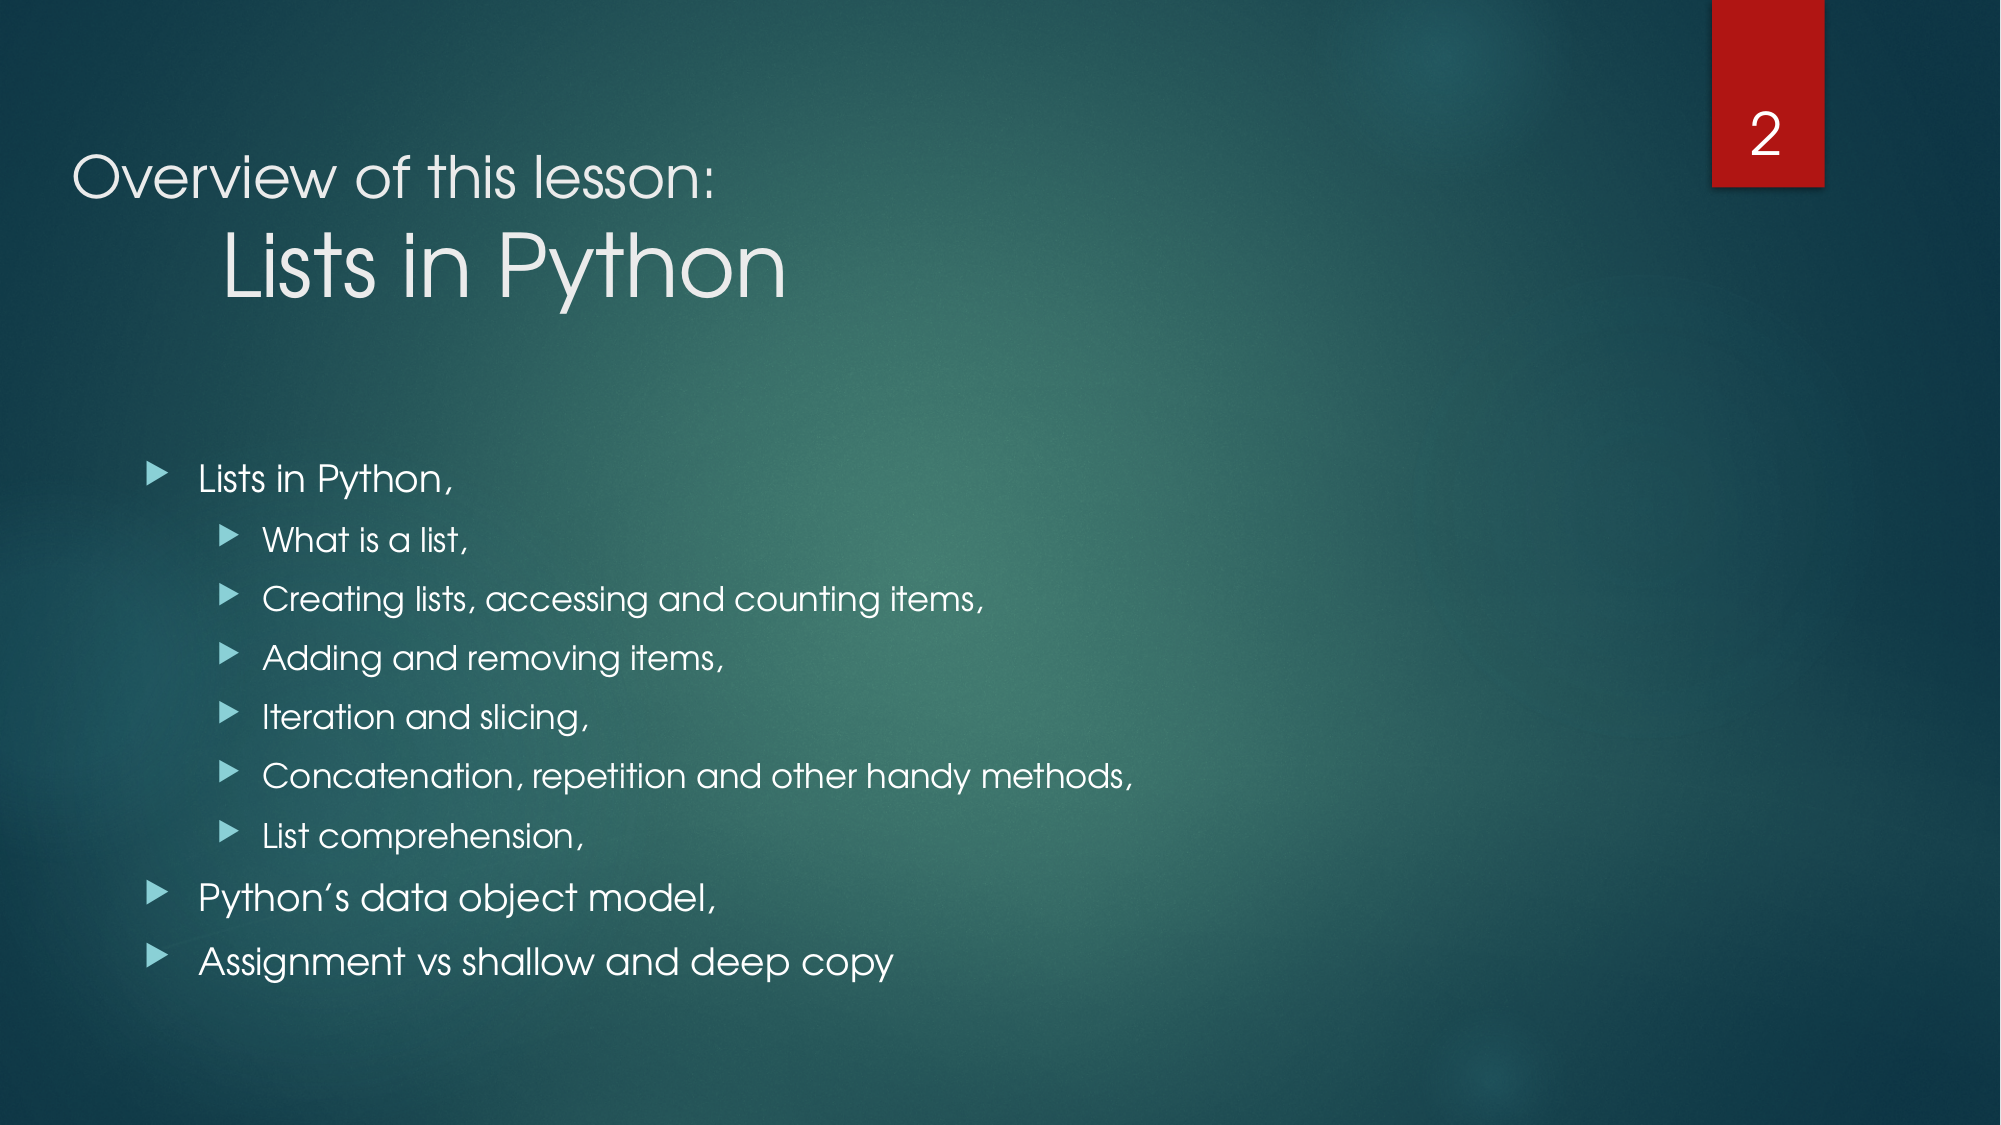

2
# Overview of this lesson: Lists in Python
Lists in Python,
What is a list,
Creating lists, accessing and counting items,
Adding and removing items,
Iteration and slicing,
Concatenation, repetition and other handy methods,
List comprehension,
Python’s data object model,
Assignment vs shallow and deep copy